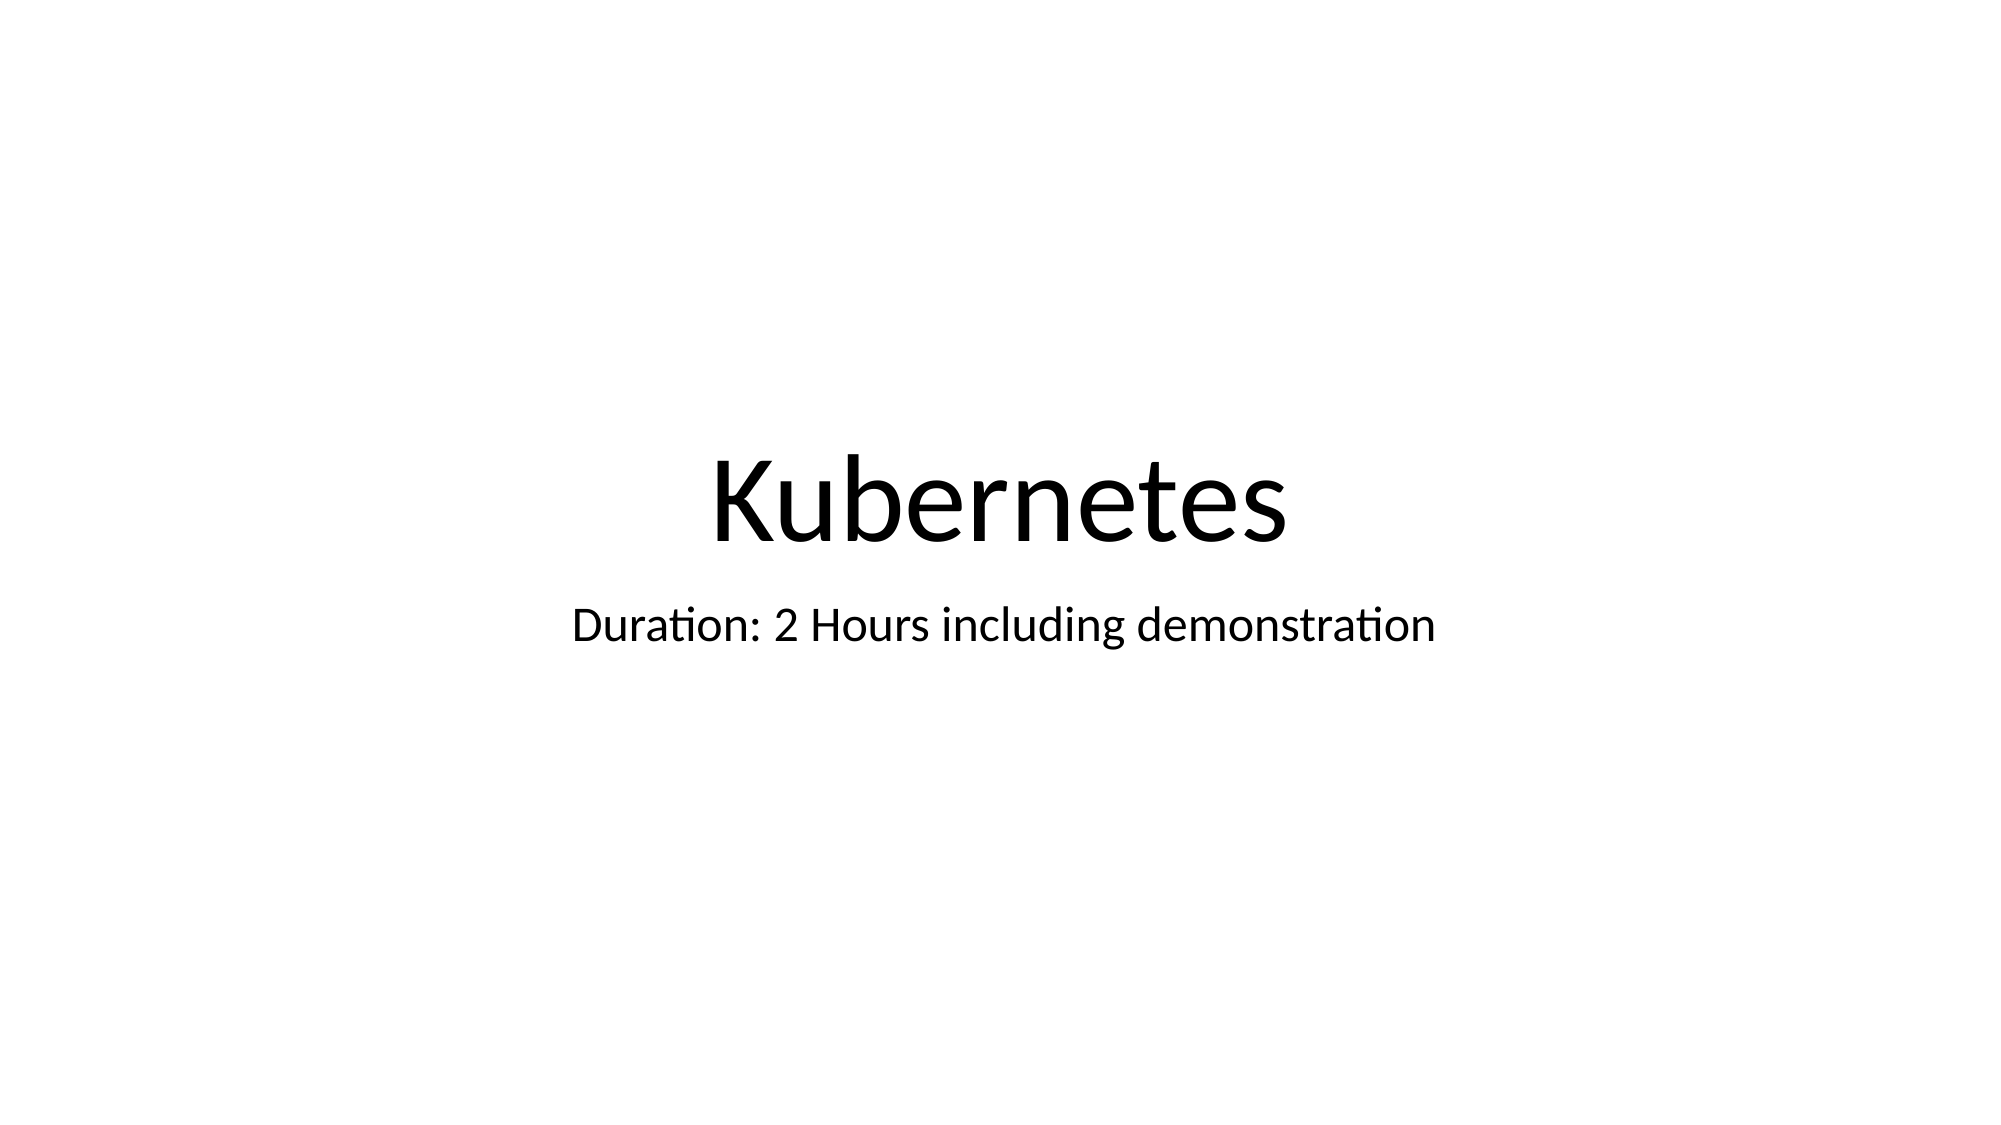

# Kubernetes
Duration: 2 Hours including demonstration